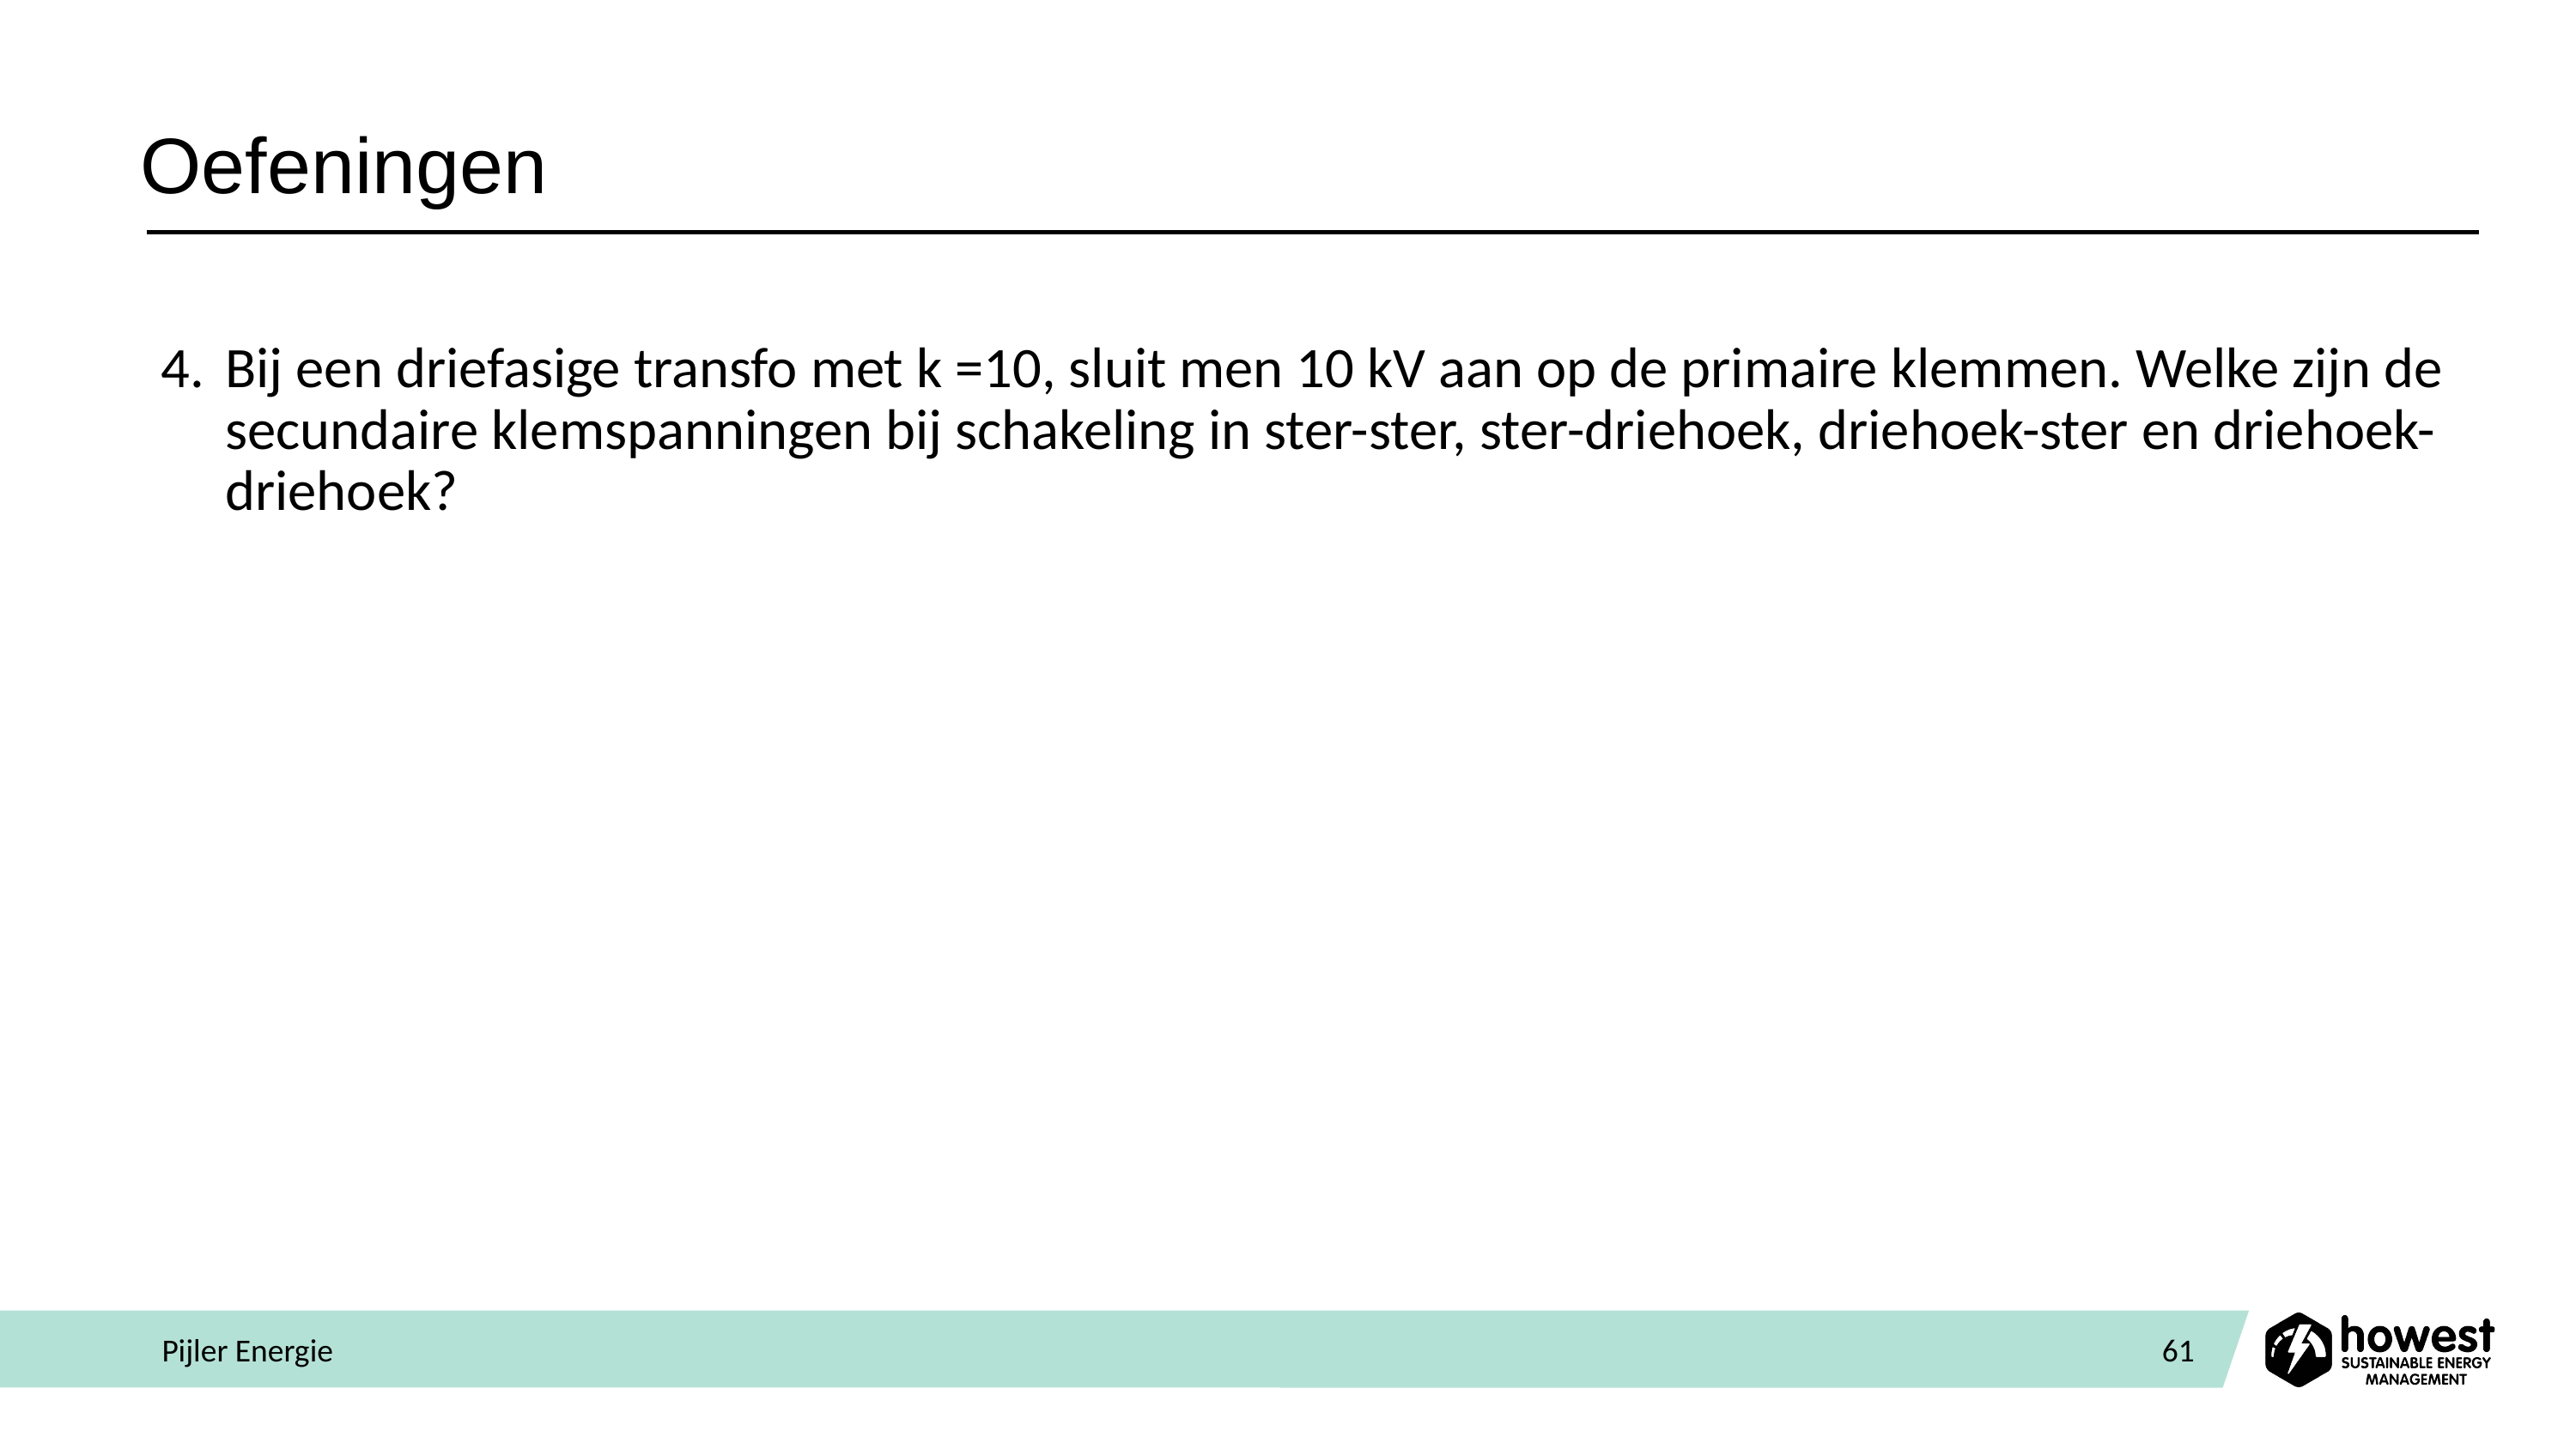

# Oefeningen
Bij een driefasige transfo met k =10, sluit men 10 kV aan op de primaire klemmen. Welke zijn de secundaire klemspanningen bij schakeling in ster-ster, ster-driehoek, driehoek-ster en driehoek-driehoek?

Pijler Energie
61